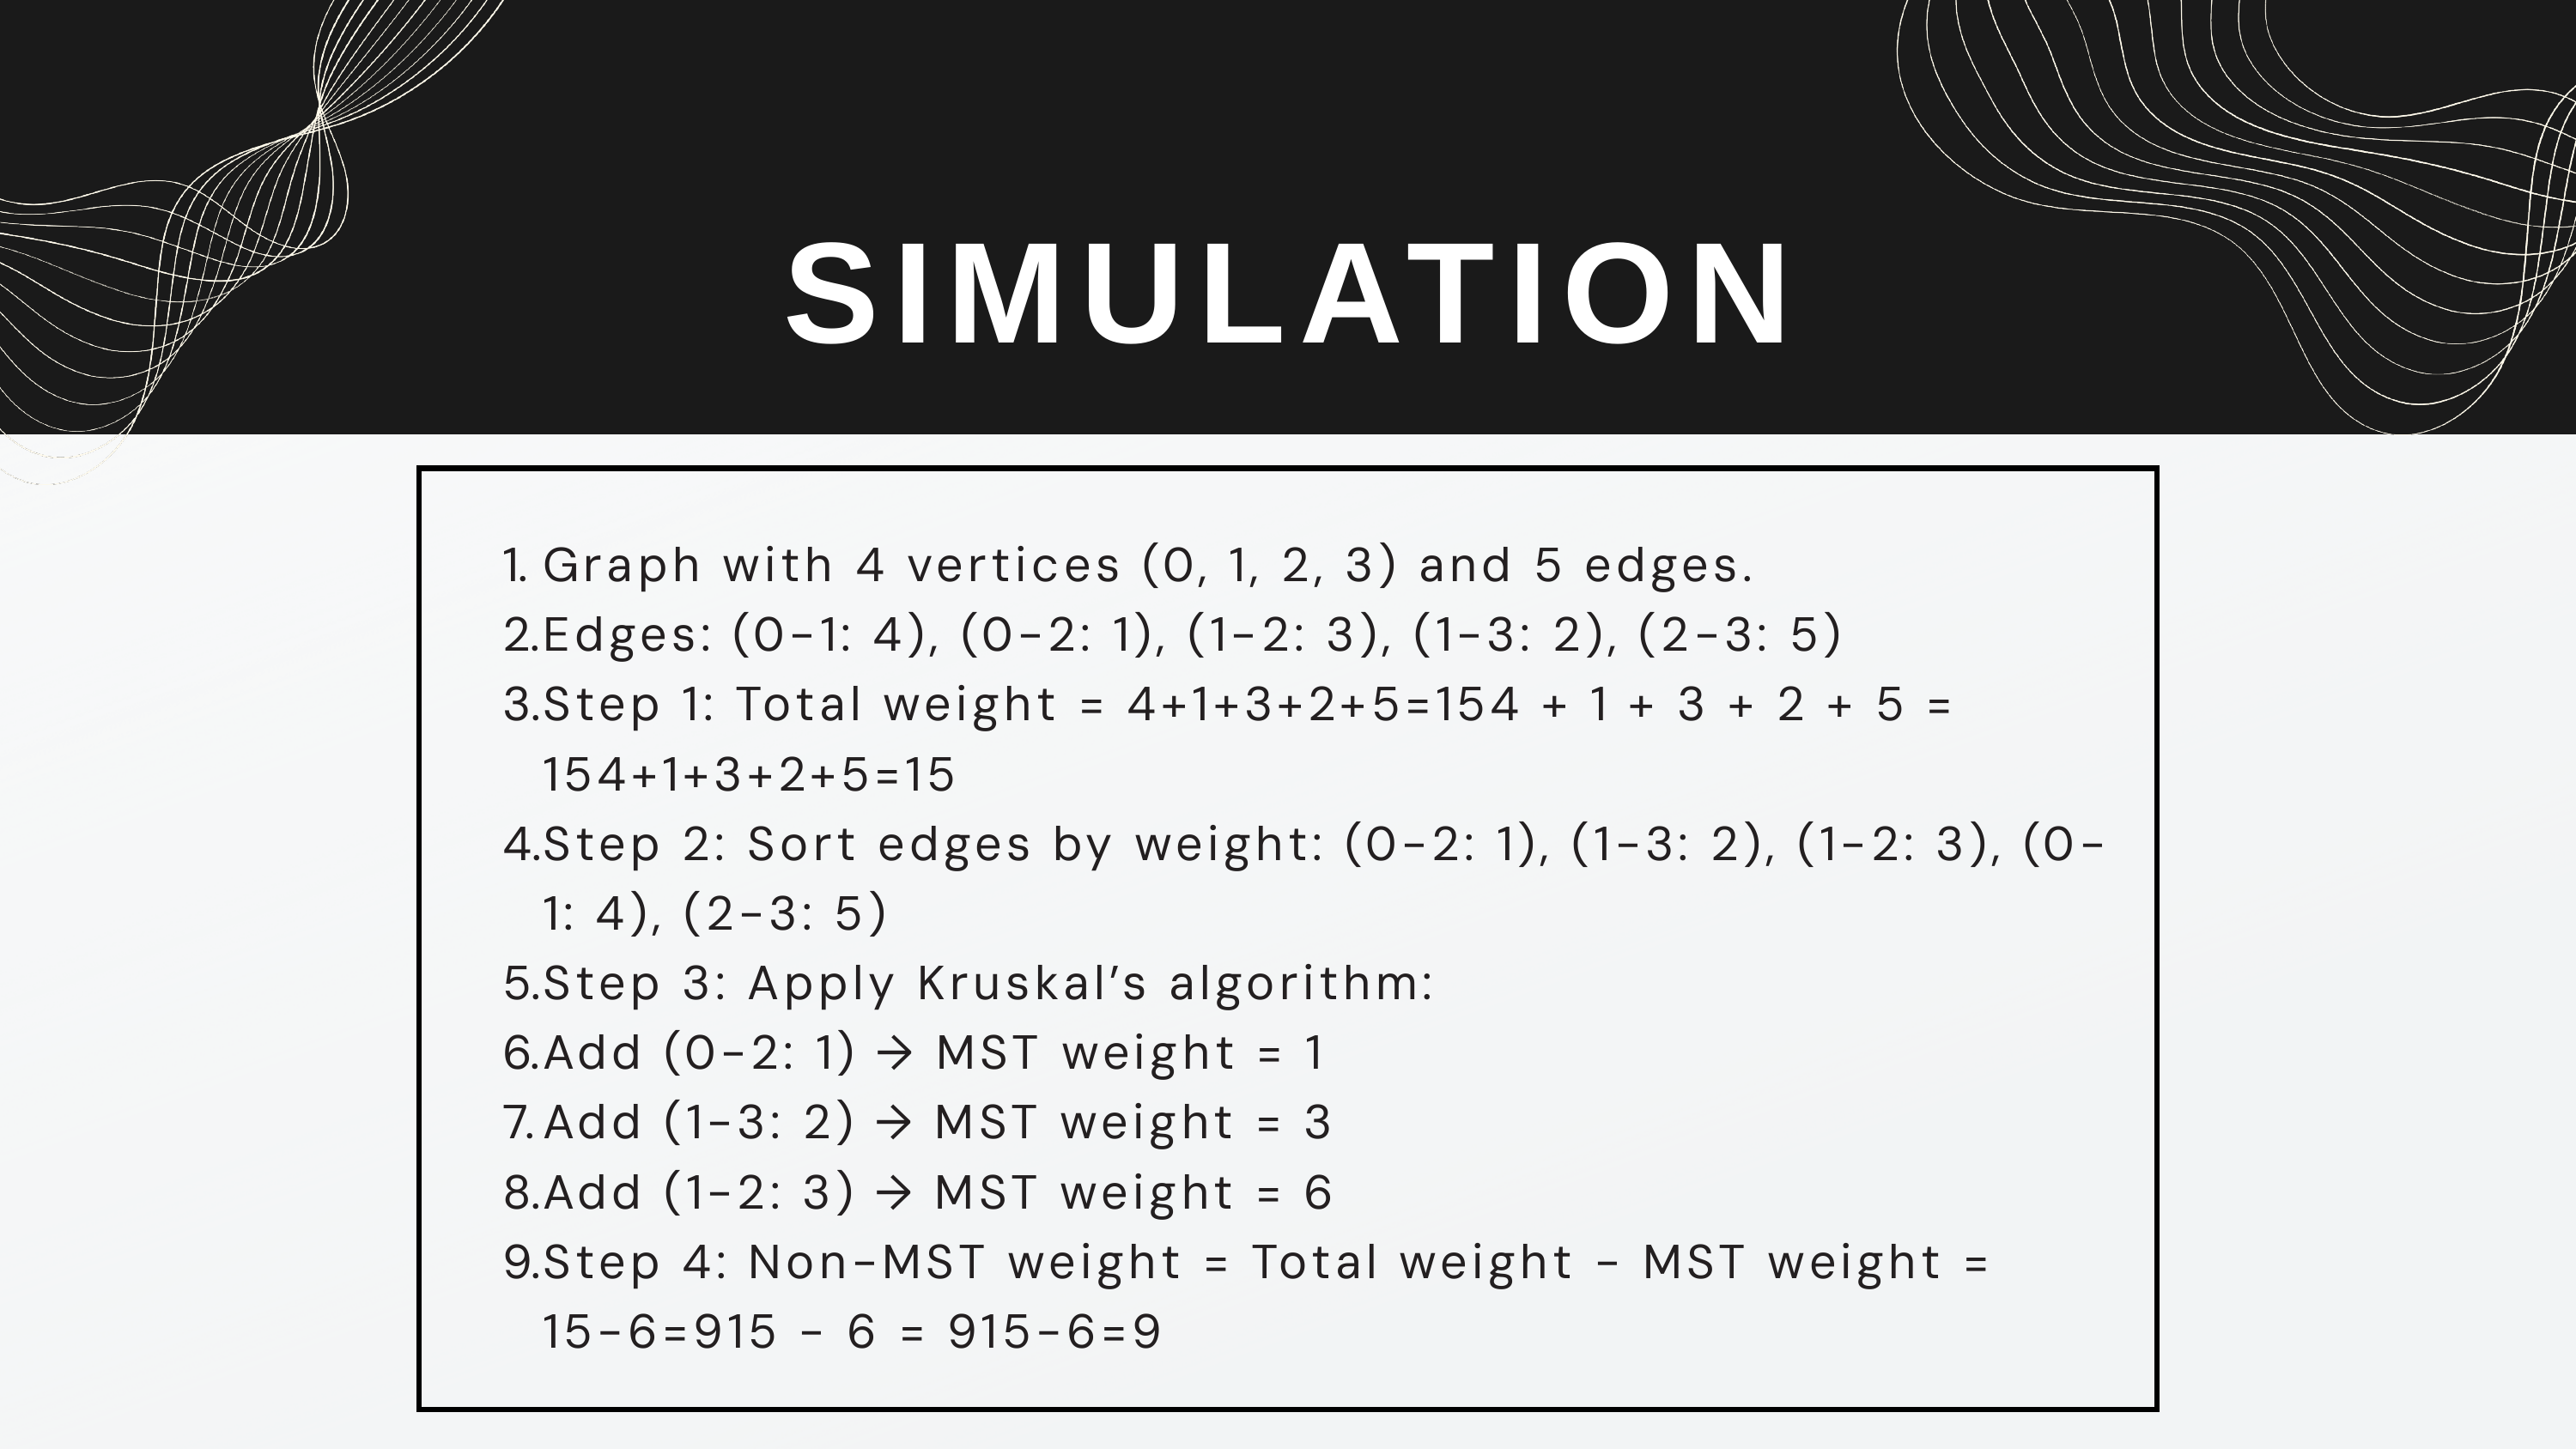

SIMULATION

Graph with 4 vertices (0, 1, 2, 3) and 5 edges.
Edges: (0-1: 4), (0-2: 1), (1-2: 3), (1-3: 2), (2-3: 5)
Step 1: Total weight = 4+1+3+2+5=154 + 1 + 3 + 2 + 5 = 154+1+3+2+5=15
Step 2: Sort edges by weight: (0-2: 1), (1-3: 2), (1-2: 3), (0-1: 4), (2-3: 5)
Step 3: Apply Kruskal’s algorithm:
Add (0-2: 1) → MST weight = 1
Add (1-3: 2) → MST weight = 3
Add (1-2: 3) → MST weight = 6
Step 4: Non-MST weight = Total weight - MST weight = 15−6=915 - 6 = 915−6=9